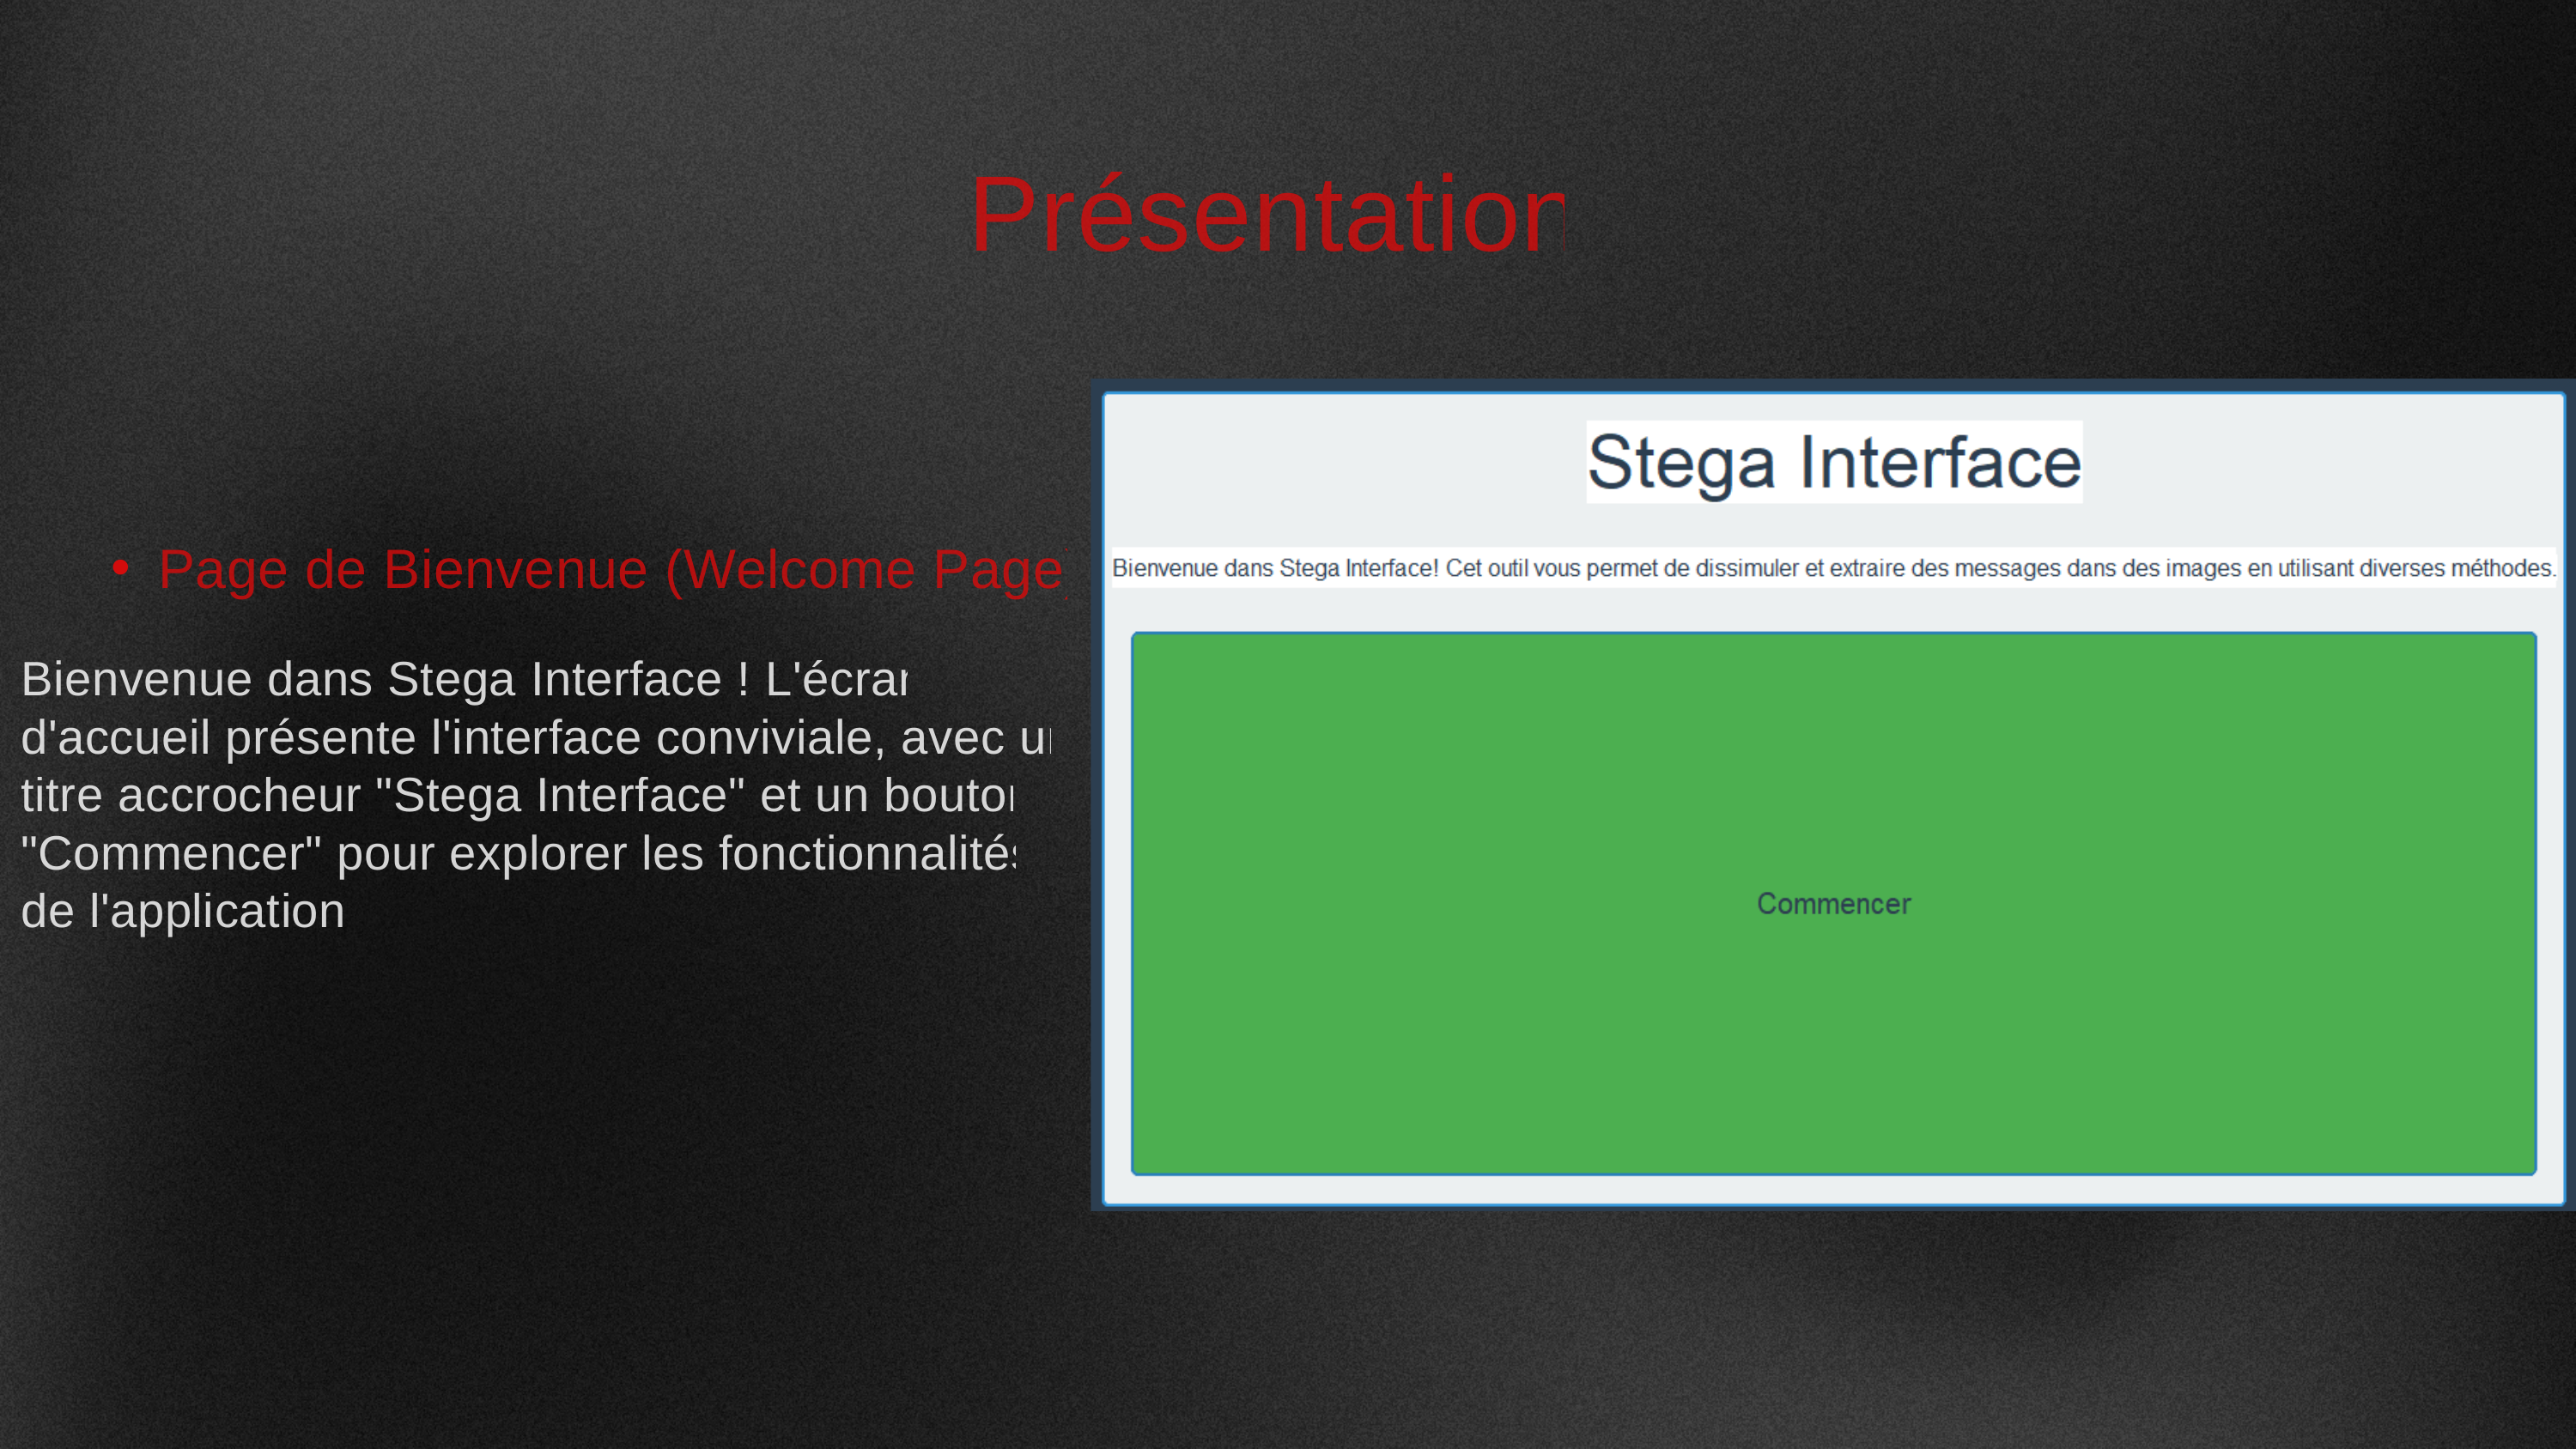

Présentation

Page de Bienvenue (Welcome Page)
Bienvenue dans Stega Interface ! L'écran d'accueil présente l'interface conviviale, avec un titre accrocheur "Stega Interface" et un bouton "Commencer" pour explorer les fonctionnalités de l'application.